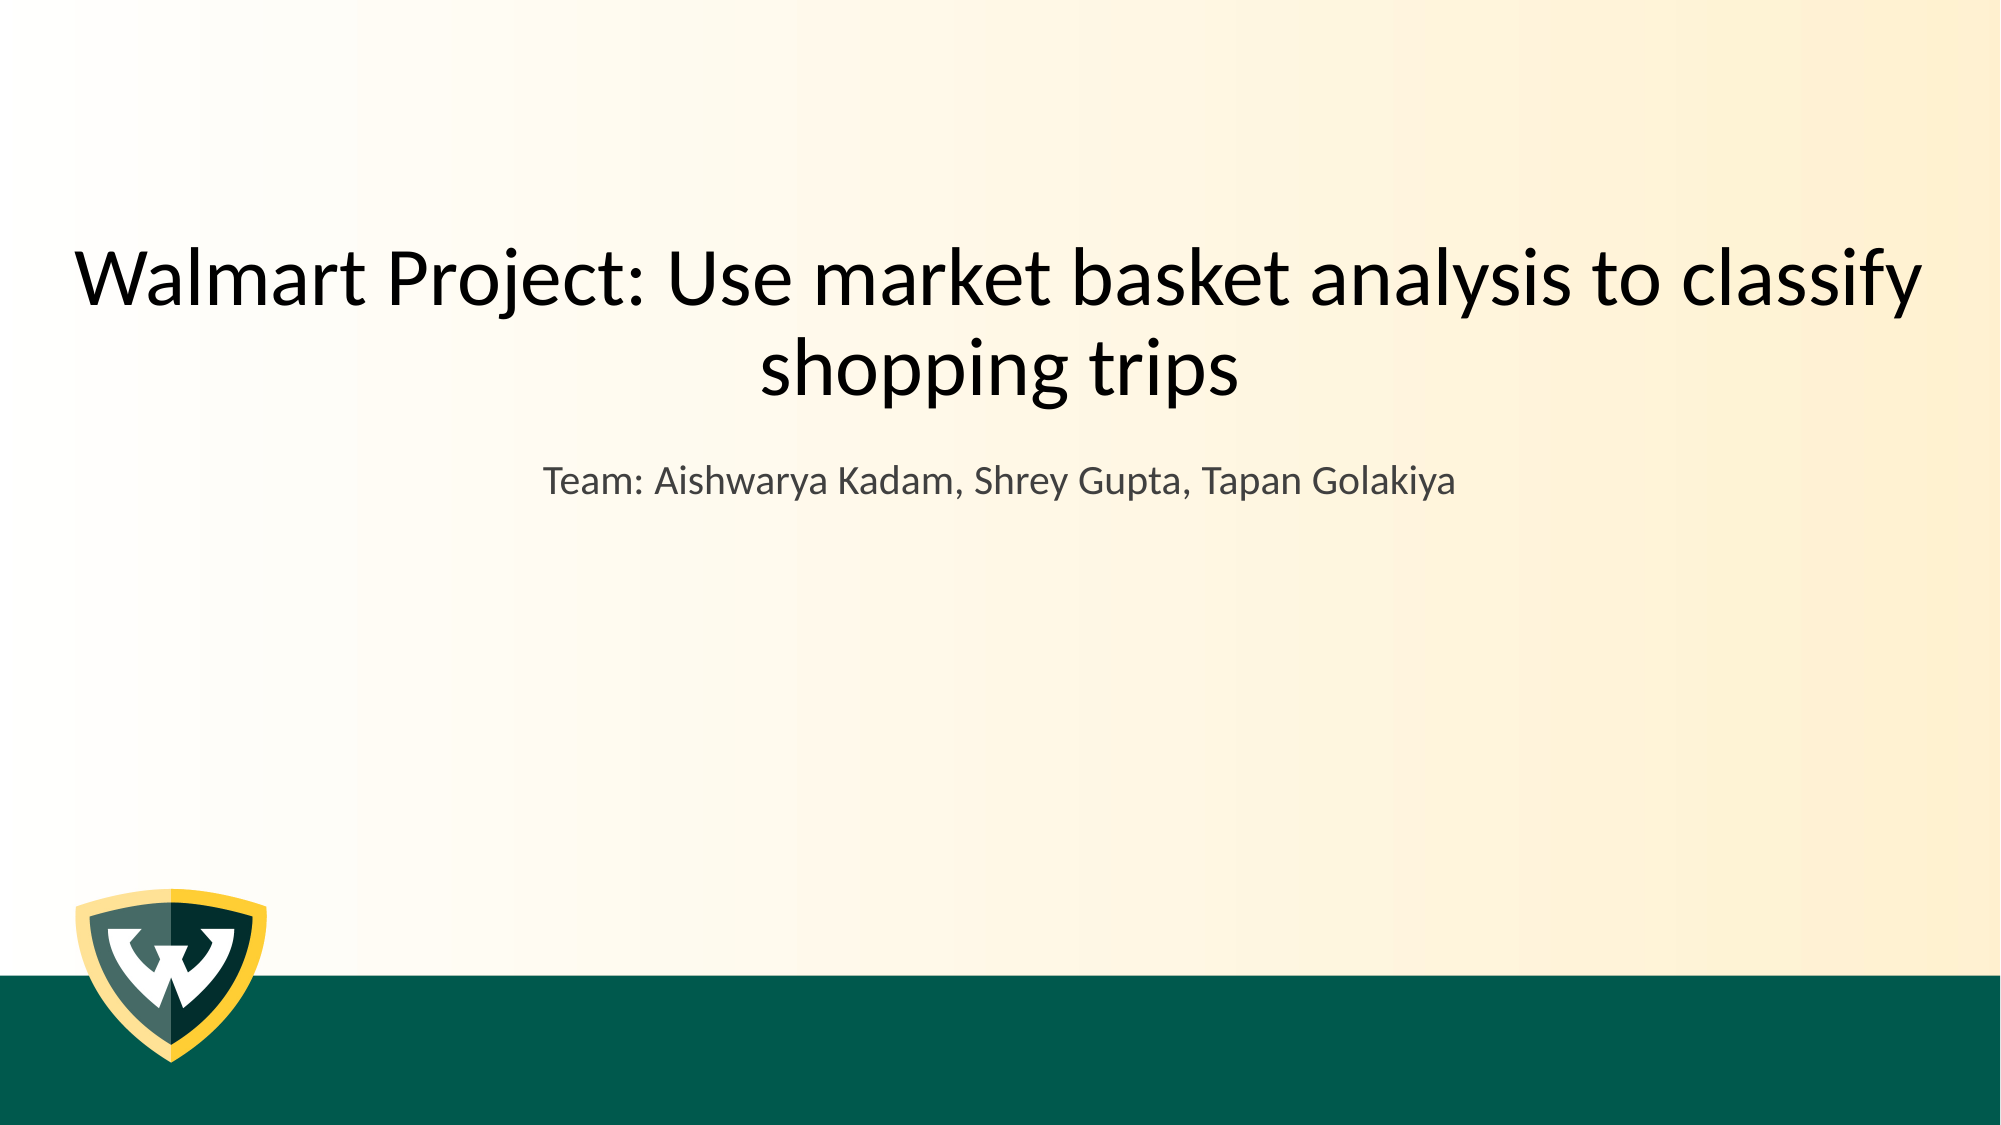

# Walmart Project: Use market basket analysis to classify shopping trips Team: Aishwarya Kadam, Shrey Gupta, Tapan Golakiya